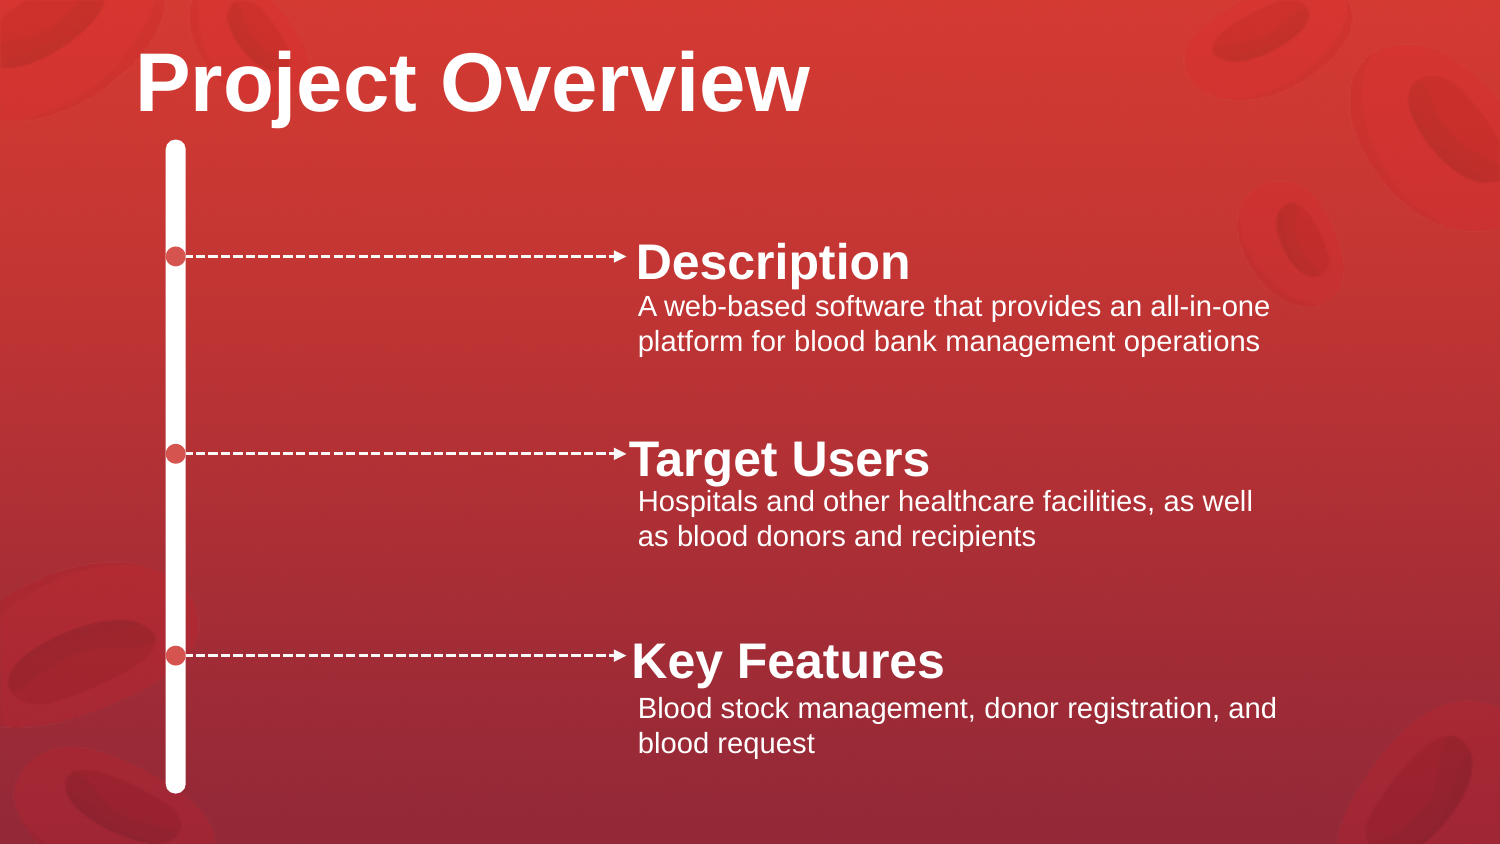

# Project Overview

Description

A web-based software that provides an all-in-one platform for blood bank management operations
Target Users

Hospitals and other healthcare facilities, as well as blood donors and recipients
Key Features

Blood stock management, donor registration, and blood request